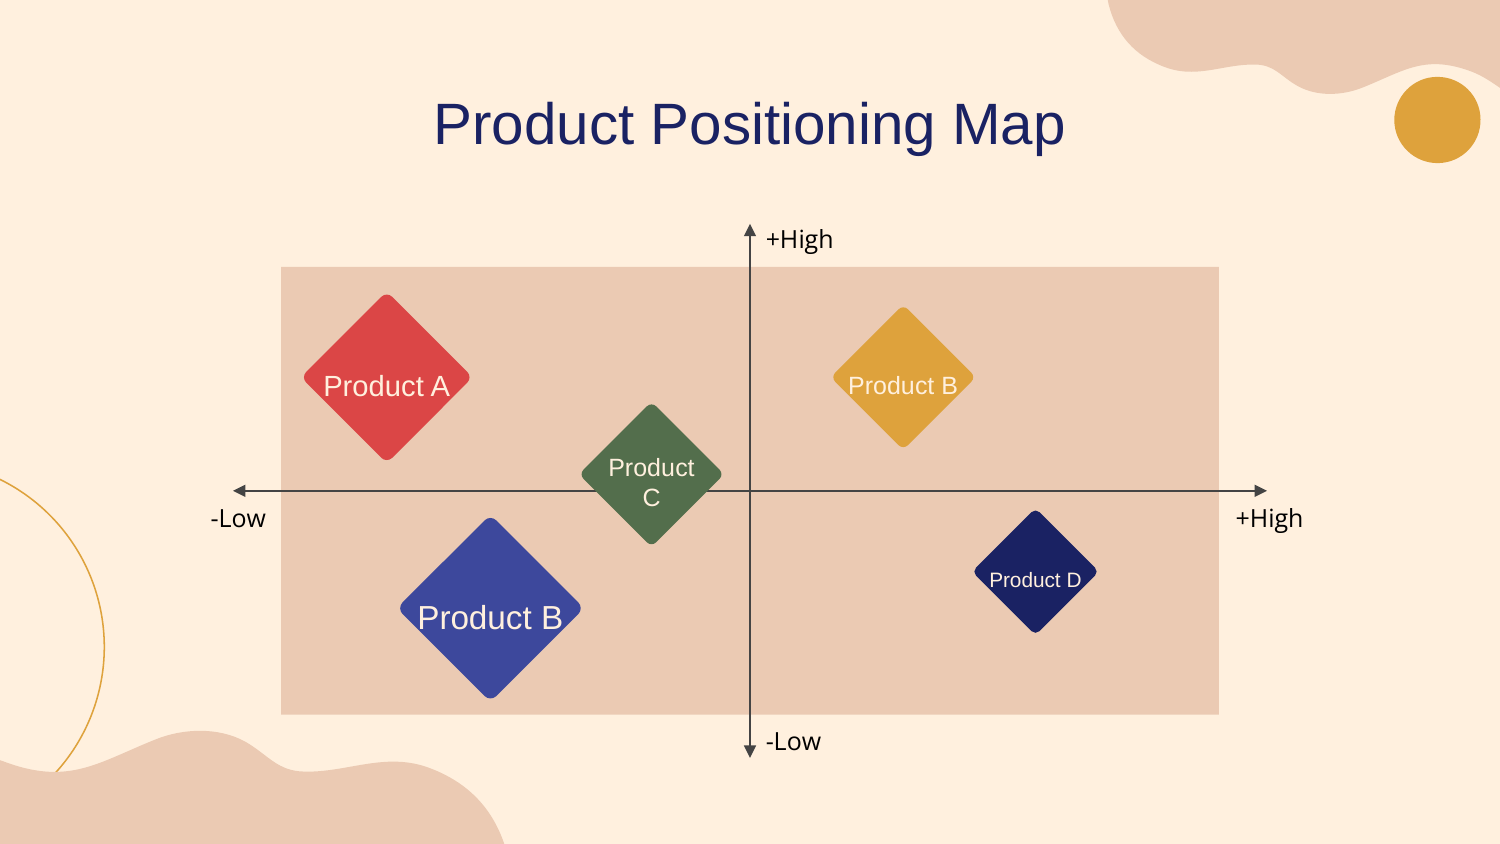

# Product Positioning Map
+High

Product A
Product B
Product C
-Low
+High
Product D
Product B
-Low